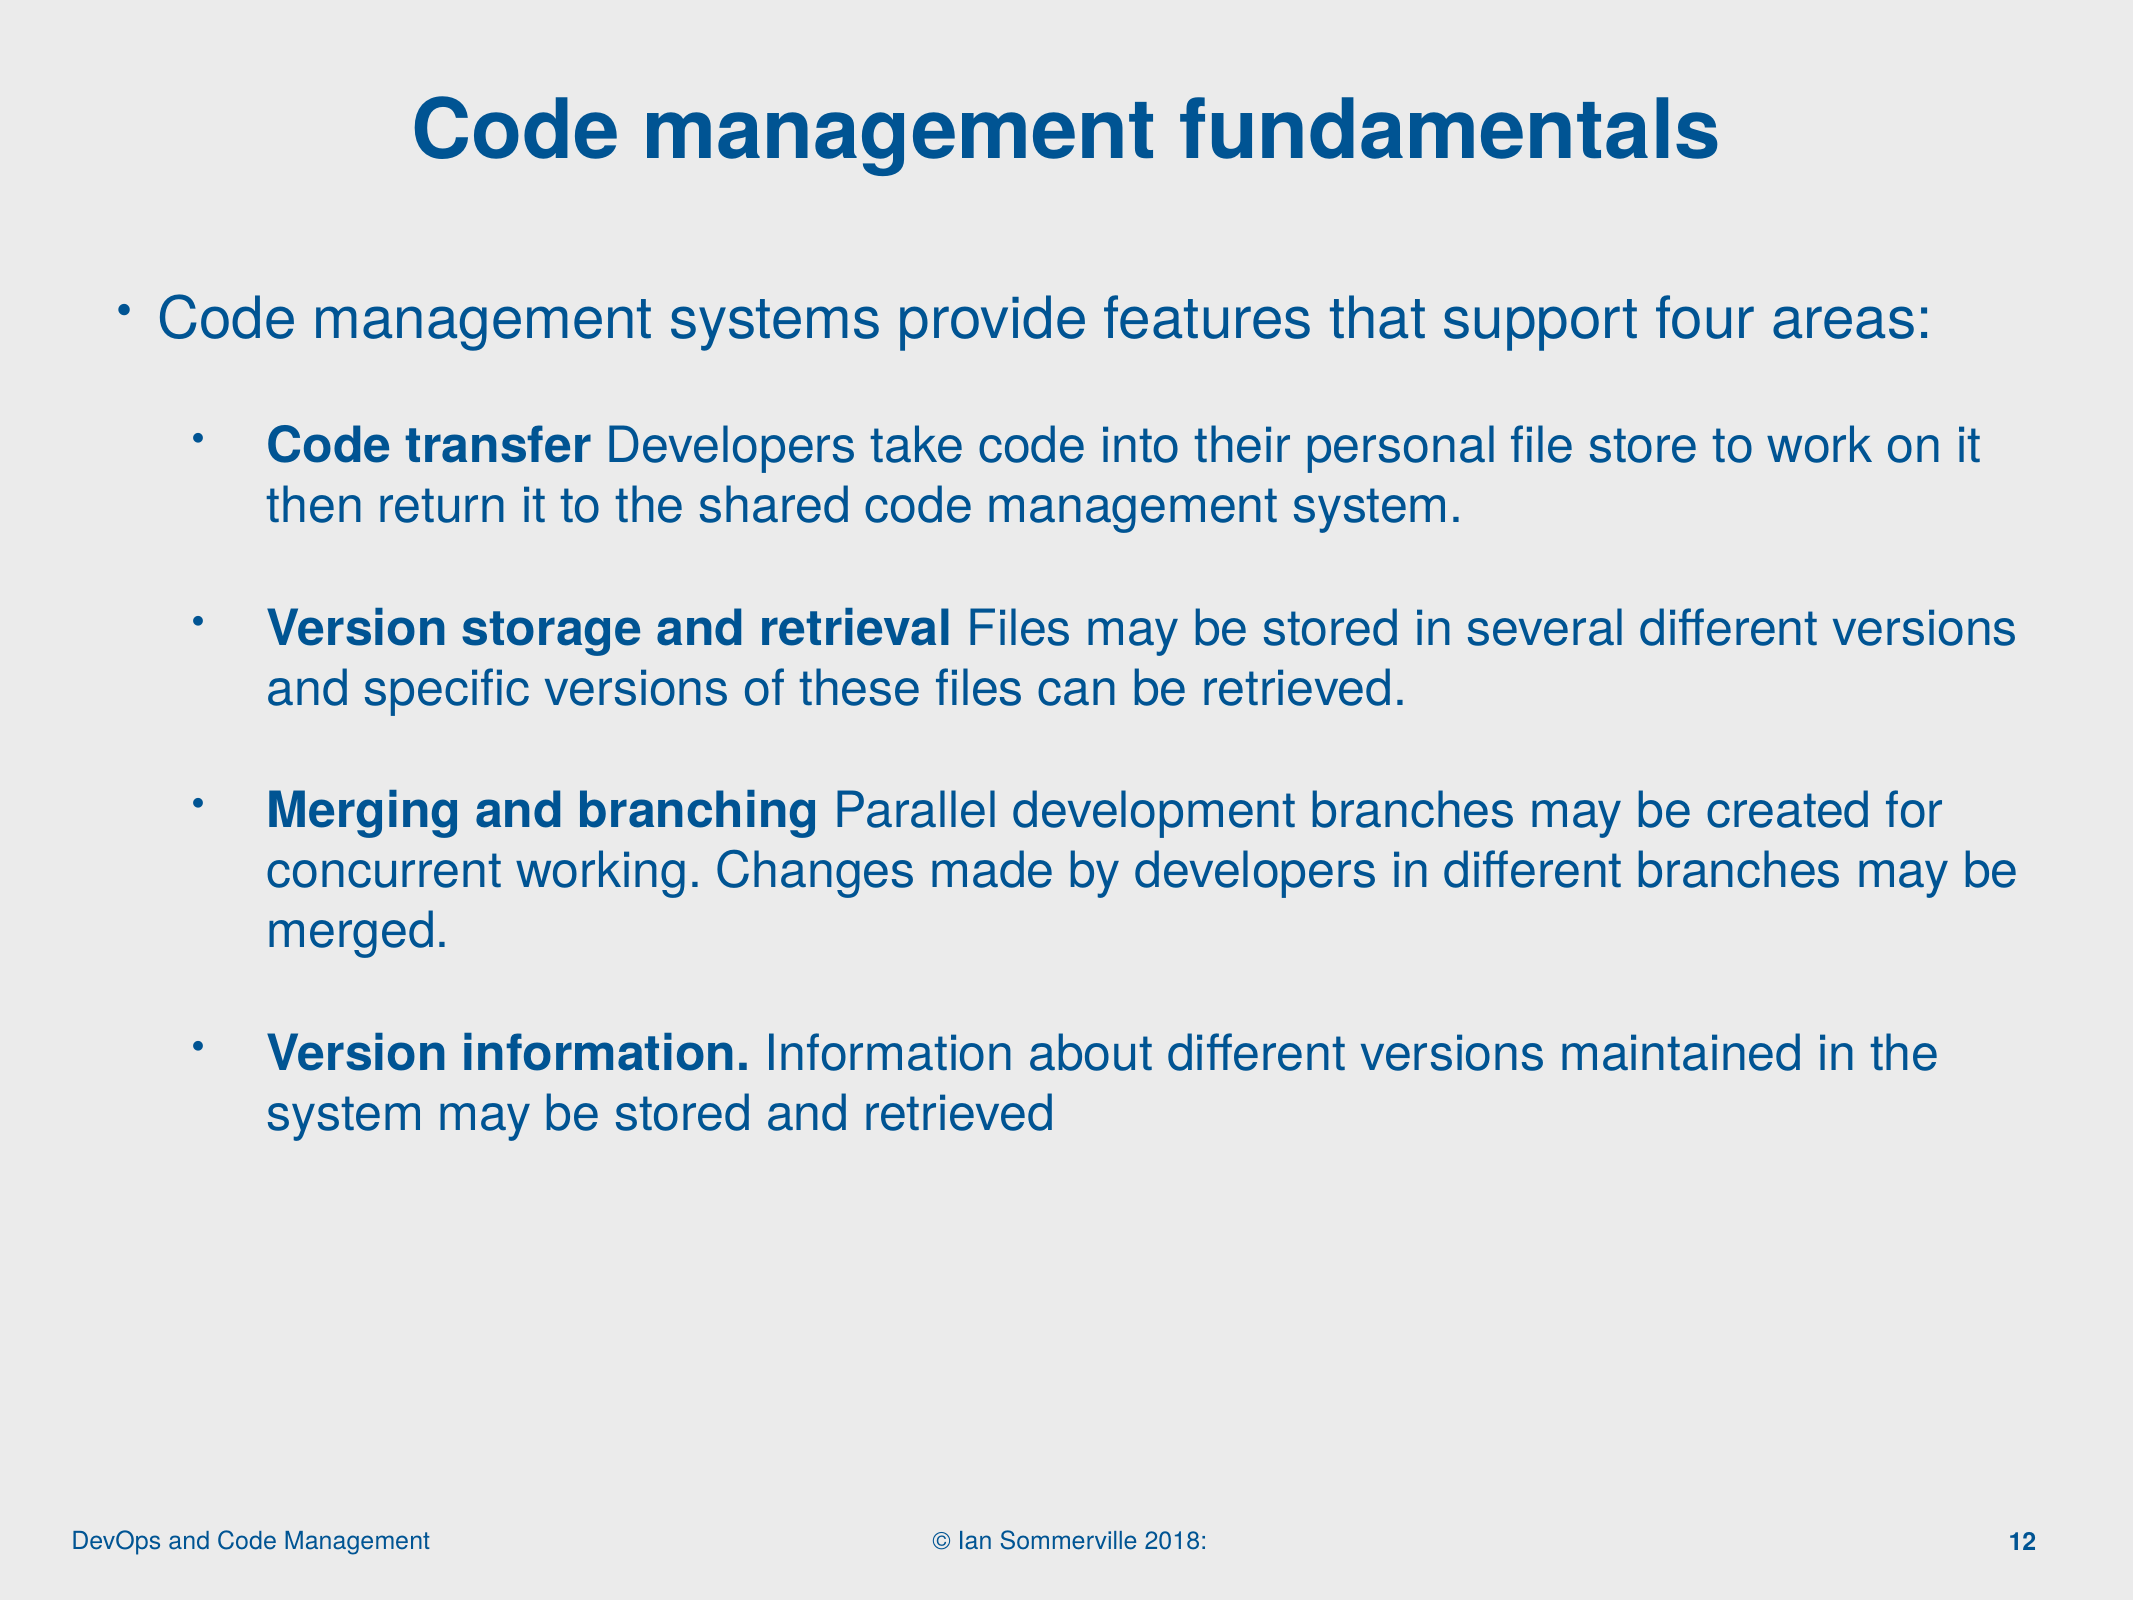

# Code management fundamentals
Code management systems provide features that support four areas:
Code transfer Developers take code into their personal file store to work on it then return it to the shared code management system.
Version storage and retrieval Files may be stored in several different versions and specific versions of these files can be retrieved.
Merging and branching Parallel development branches may be created for concurrent working. Changes made by developers in different branches may be merged.
Version information. Information about different versions maintained in the system may be stored and retrieved
12